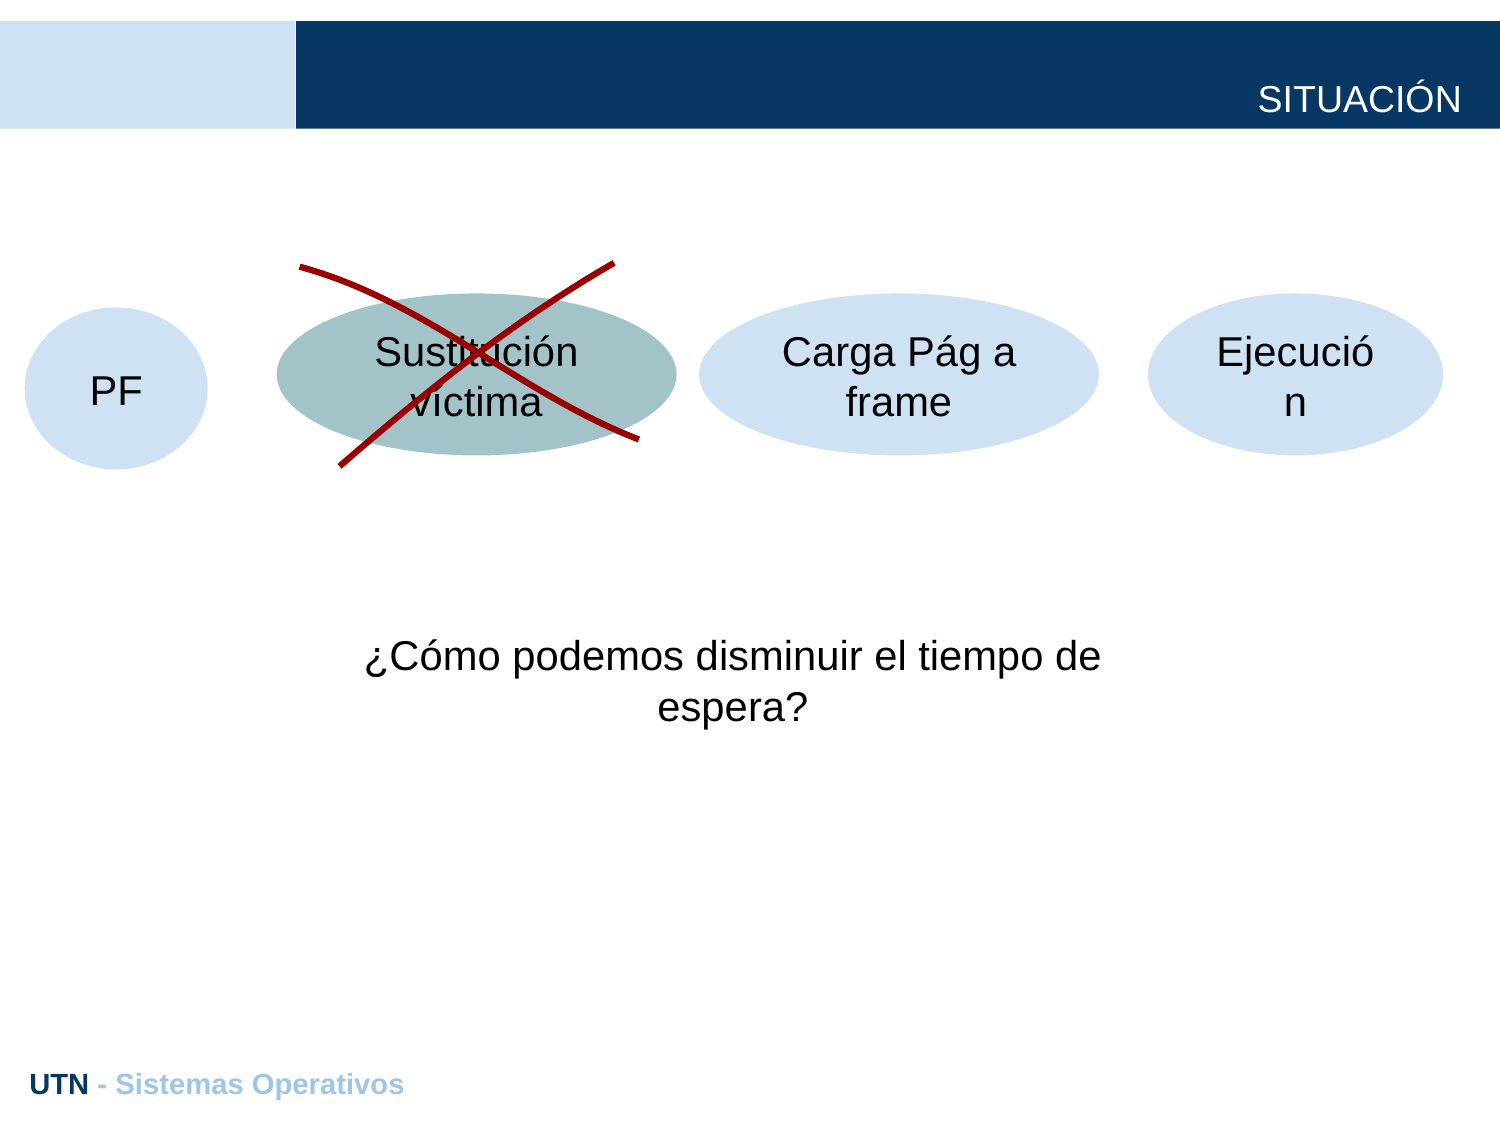

# SITUACIÓN

Sustitución víctima
Carga Pág a frame
Ejecución
PF
¿Cómo podemos disminuir el tiempo de espera?
UTN - Sistemas Operativos